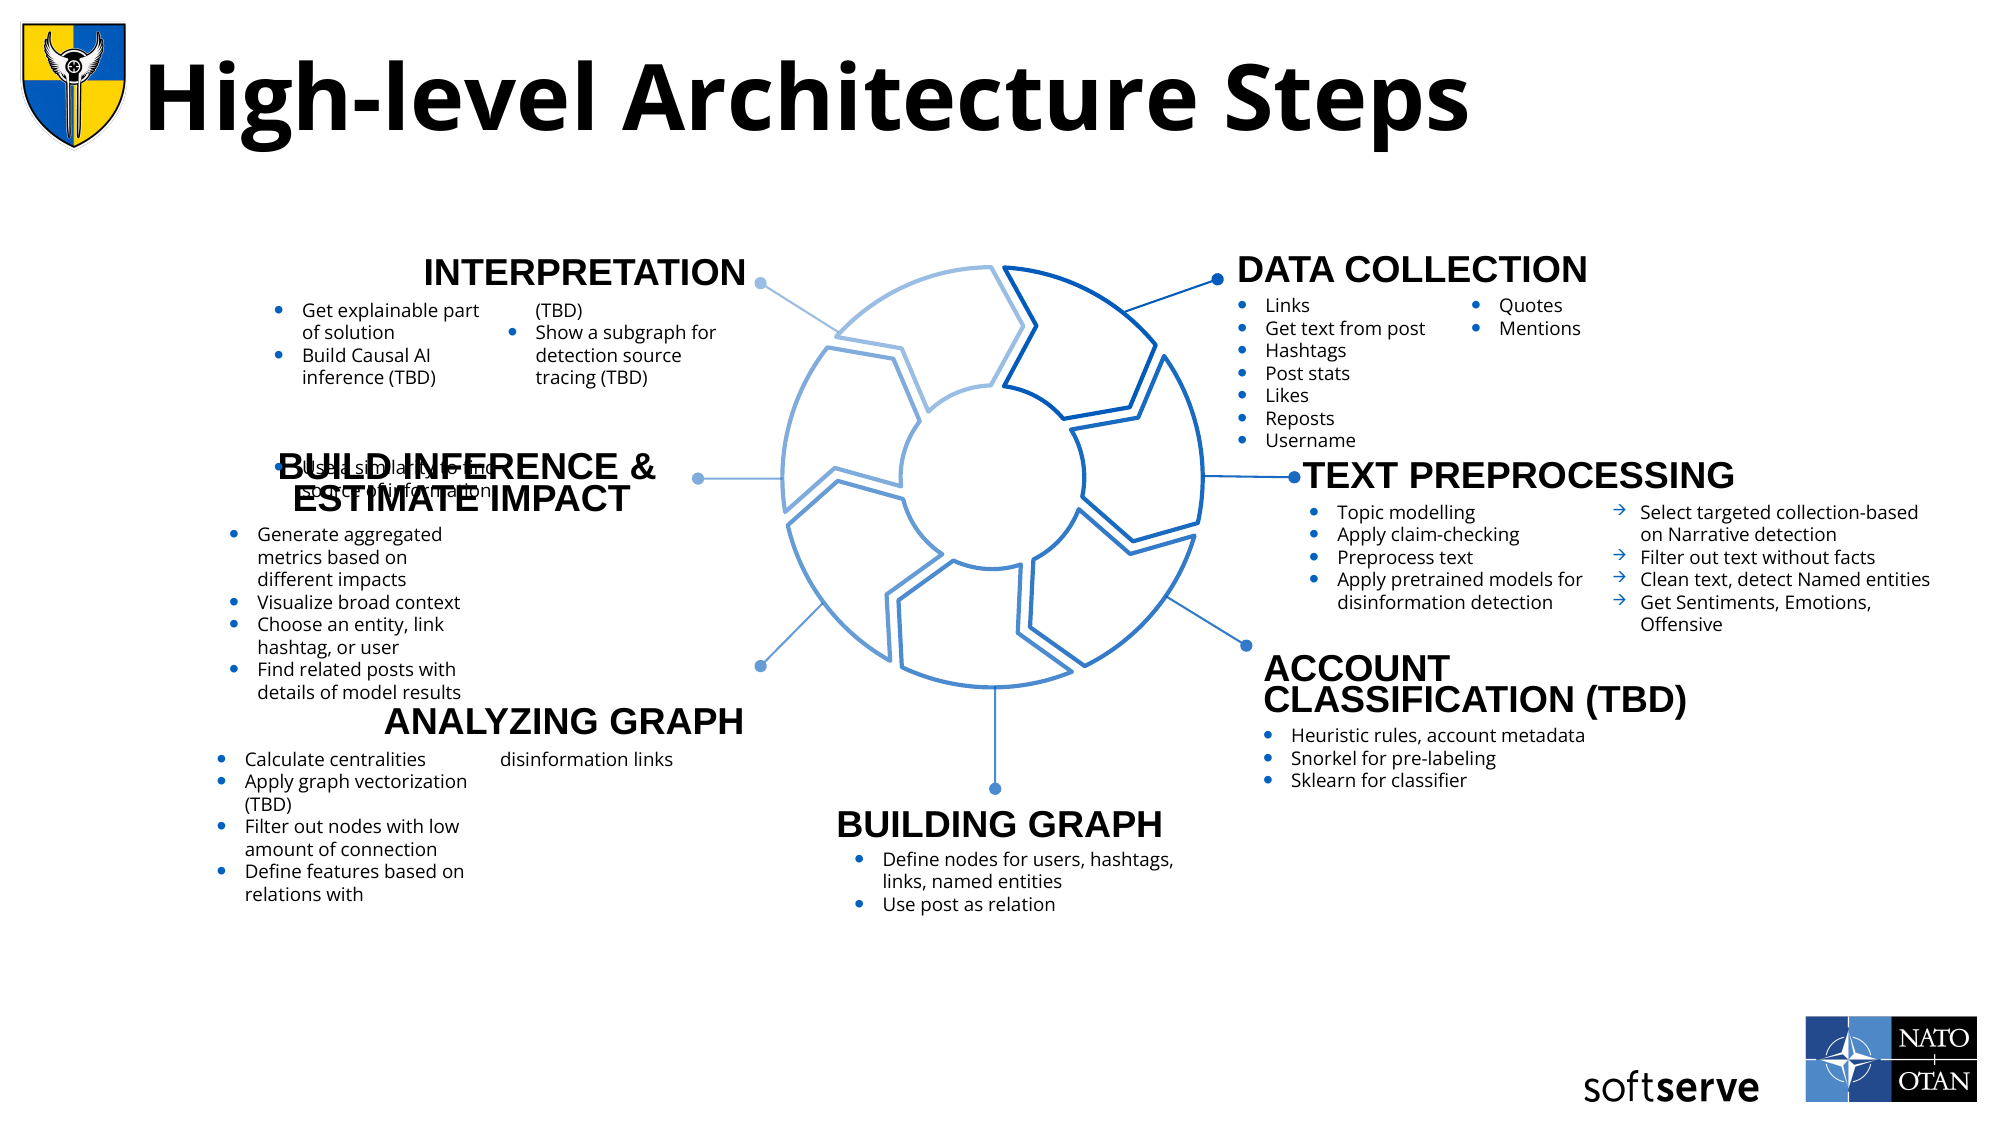

# High-level Architecture Steps
INTERPRETATION
Get explainable part
of solution
Build Causal AI inference (TBD)

Use a similarity to find source of information (TBD)
Show a subgraph for detection source tracing (TBD)
DATA COLLECTION
Links
Get text from post
Hashtags
Post stats
Likes
Reposts
Username
Quotes
Mentions

BUILD INFERENCE & ESTIMATE IMPACT
Generate aggregated metrics based on different impacts
Visualize broad context
Choose an entity, link hashtag, or user
Find related posts with details of model results
TEXT PREPROCESSING
Topic modelling
Apply claim-checking
Preprocess text
Apply pretrained models for disinformation detection
Select targeted collection-based on Narrative detection
Filter out text without facts
Clean text, detect Named entities
Get Sentiments, Emotions, Offensive
ACCOUNT
CLASSIFICATION (TBD)
Heuristic rules, account metadata
Snorkel for pre-labeling
Sklearn for classifier
ANALYZING GRAPH
Calculate centralities
Apply graph vectorization (TBD)
Filter out nodes with low amount of connection
Define features based on relations with disinformation links

BUILDING GRAPH
Define nodes for users, hashtags, links, named entities
Use post as relation